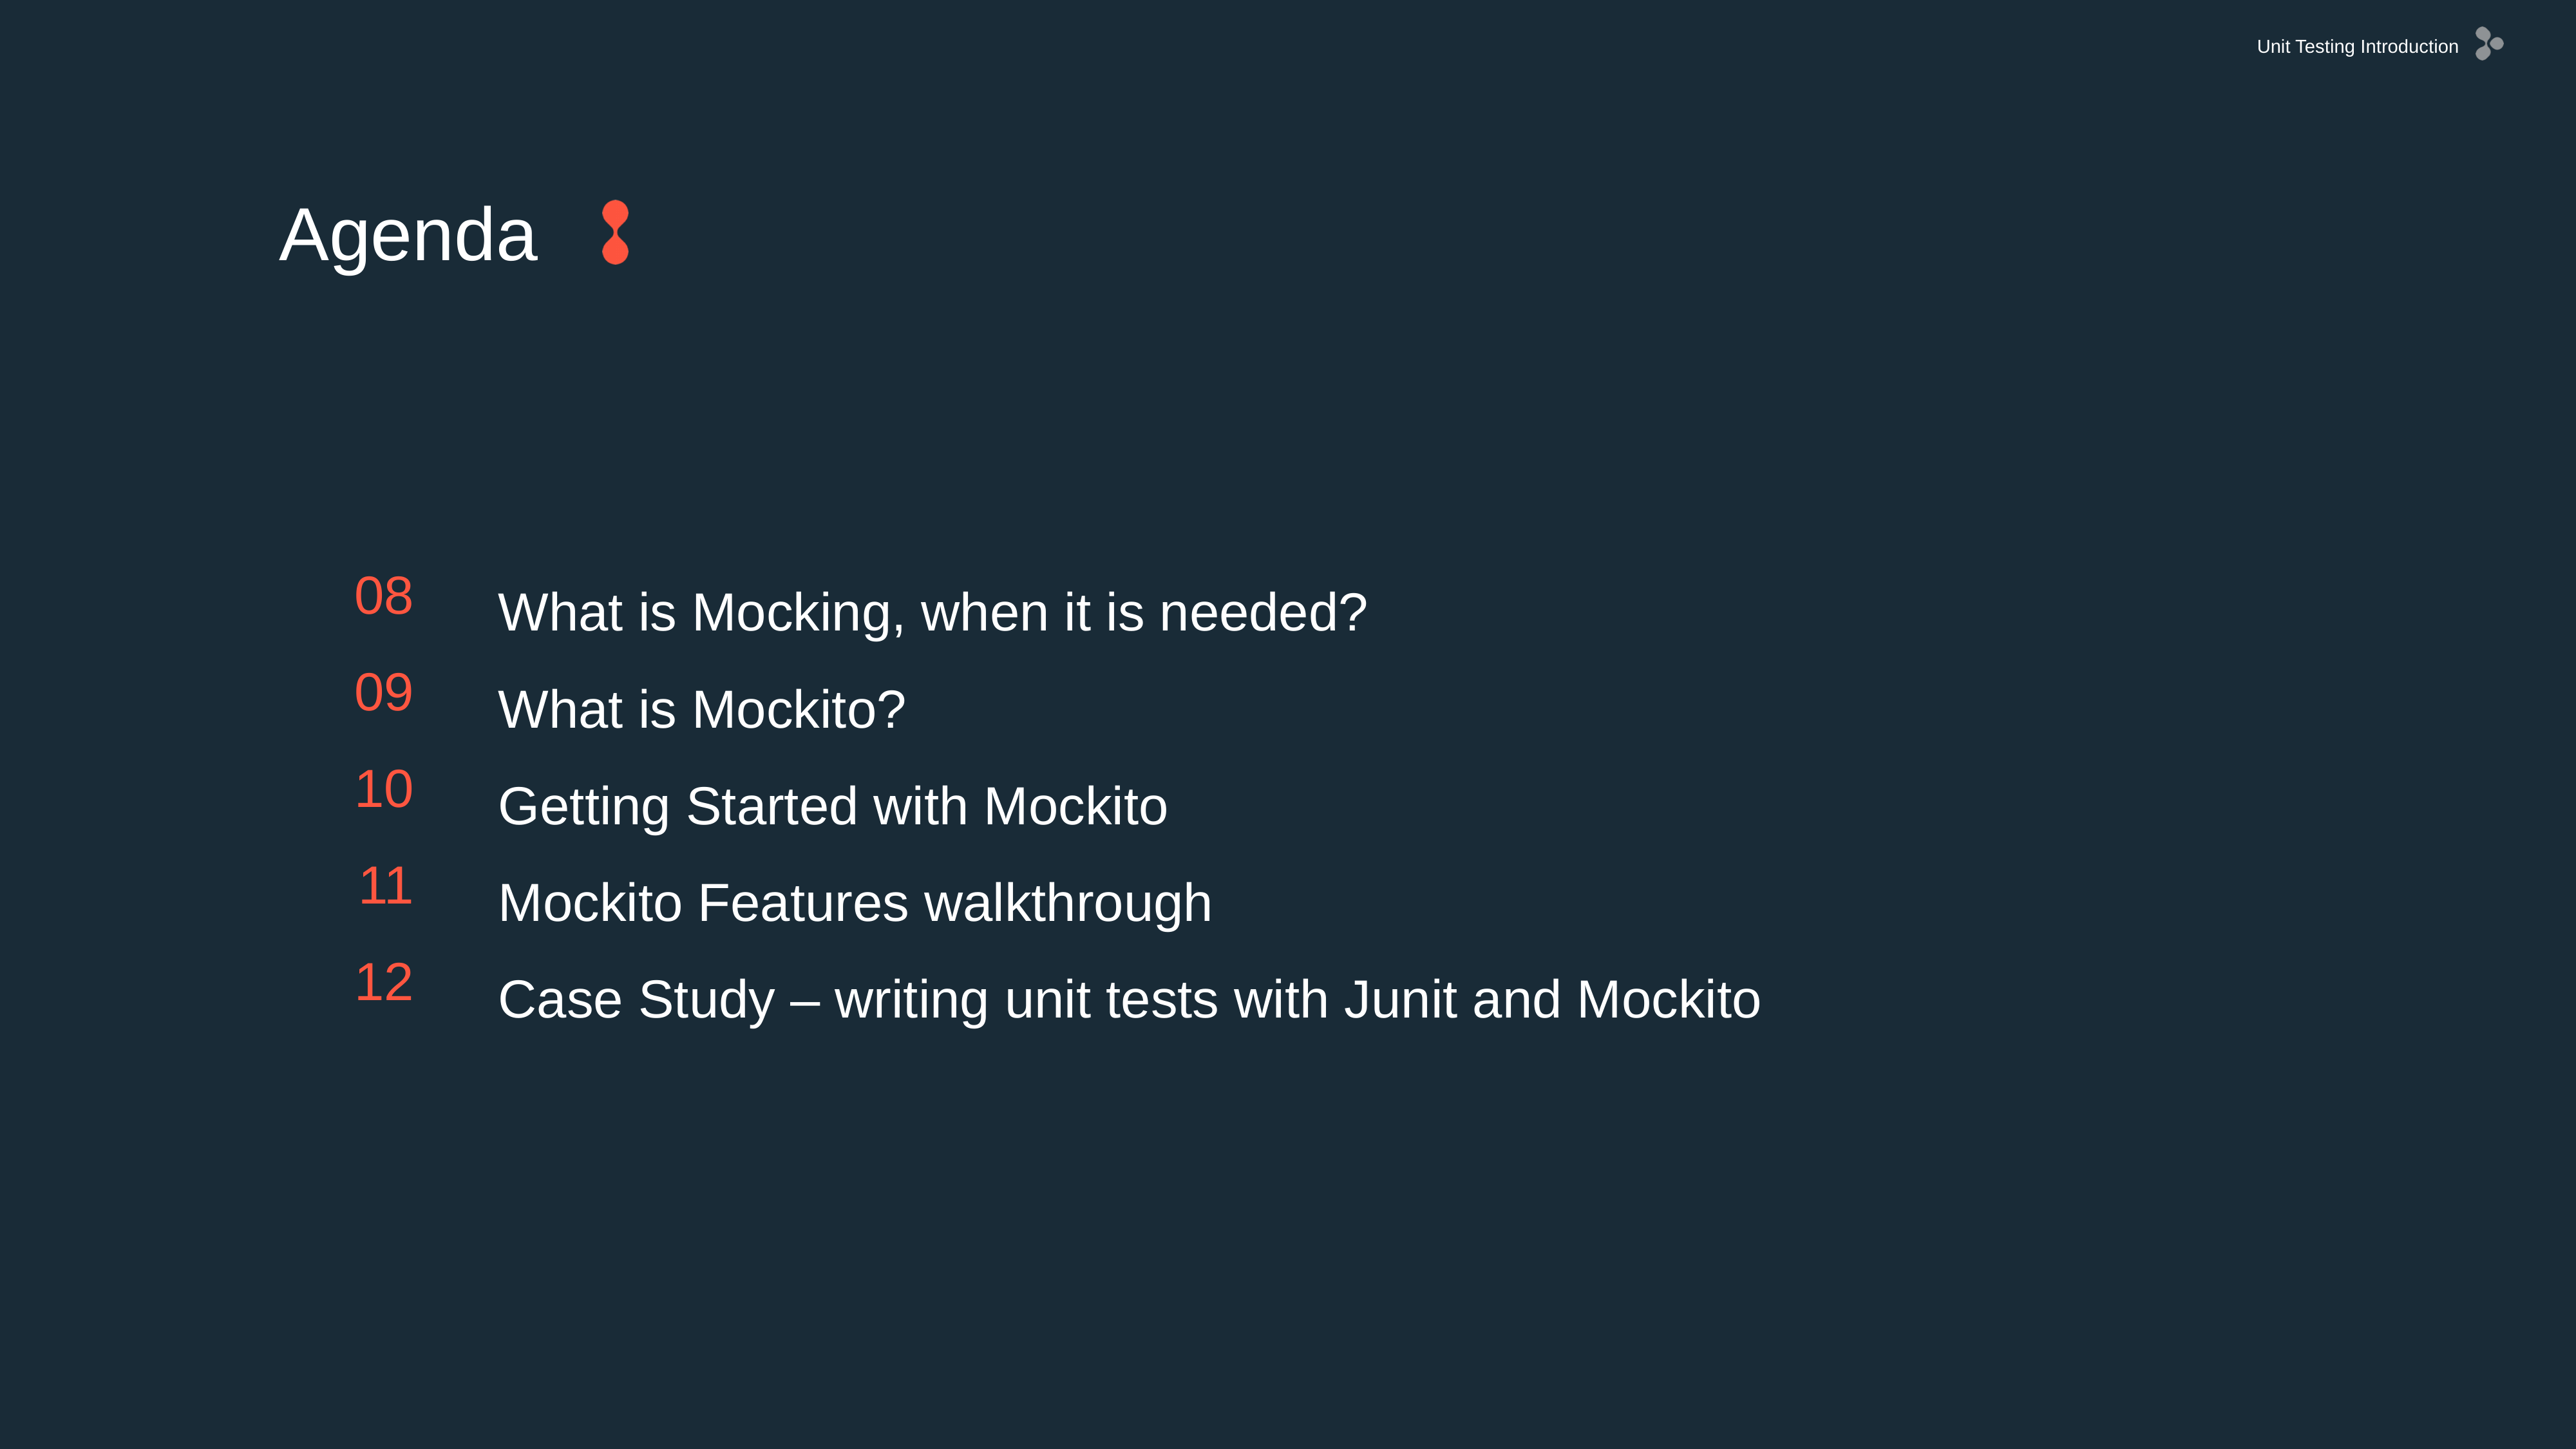

08
09
10
11
12
Insert short chapter name
Insert short chapter name
Insert short chapter name
Insert short chapter name
Insert short chapter name

What is Mocking, when it is needed?
What is Mockito?
Getting Started with Mockito
Mockito Features walkthrough
Case Study – writing unit tests with Junit and Mockito
Pag. 4
Pag. 8
Pag. 16
Pag. 32
Pag. 48